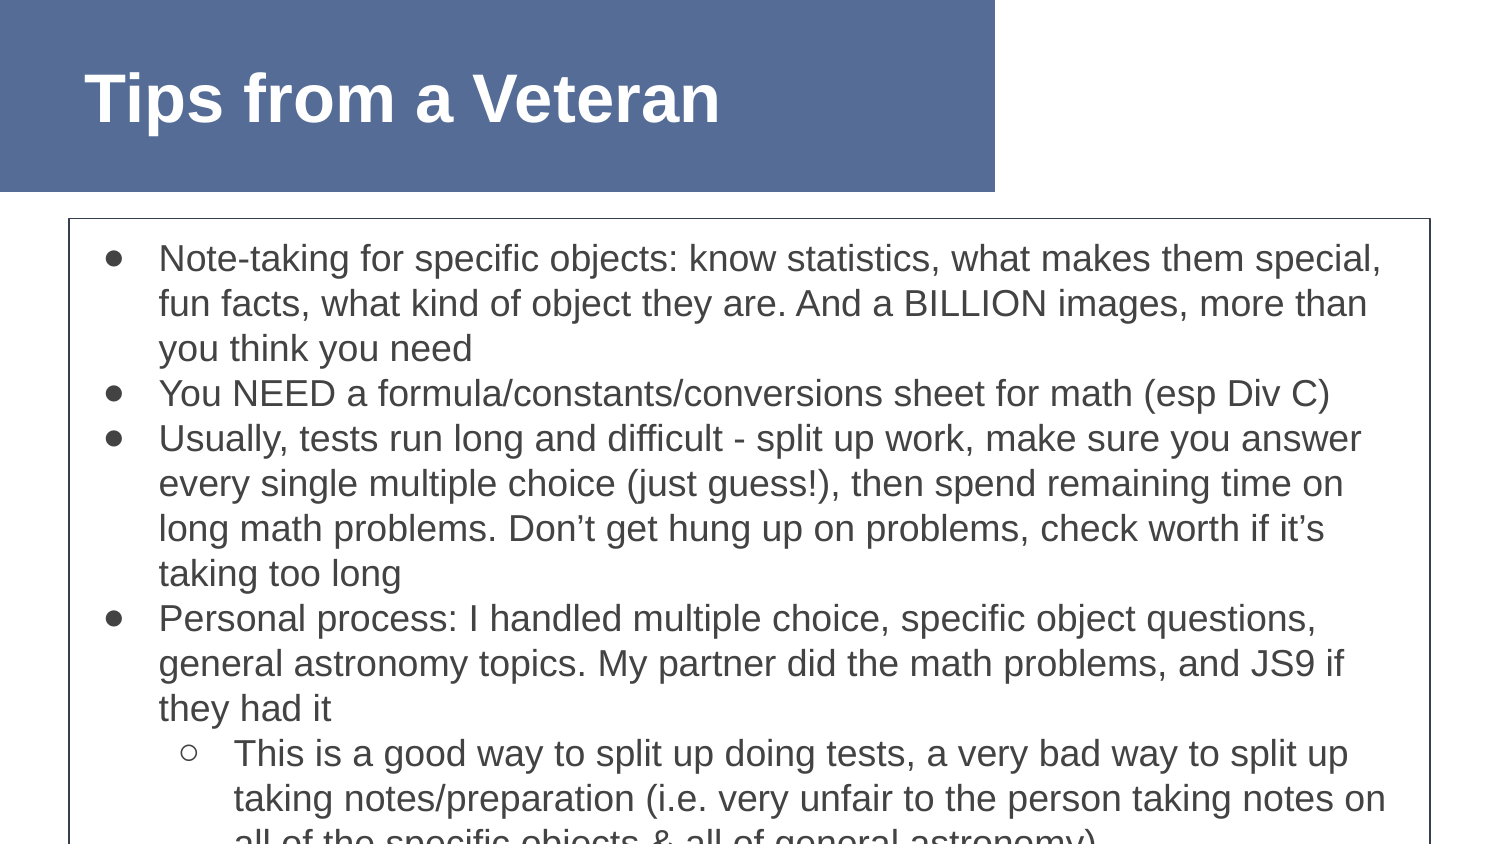

Tips from a Veteran
Note-taking for specific objects: know statistics, what makes them special, fun facts, what kind of object they are. And a BILLION images, more than you think you need
You NEED a formula/constants/conversions sheet for math (esp Div C)
Usually, tests run long and difficult - split up work, make sure you answer every single multiple choice (just guess!), then spend remaining time on long math problems. Don’t get hung up on problems, check worth if it’s taking too long
Personal process: I handled multiple choice, specific object questions, general astronomy topics. My partner did the math problems, and JS9 if they had it
This is a good way to split up doing tests, a very bad way to split up taking notes/preparation (i.e. very unfair to the person taking notes on all of the specific objects & all of general astronomy)